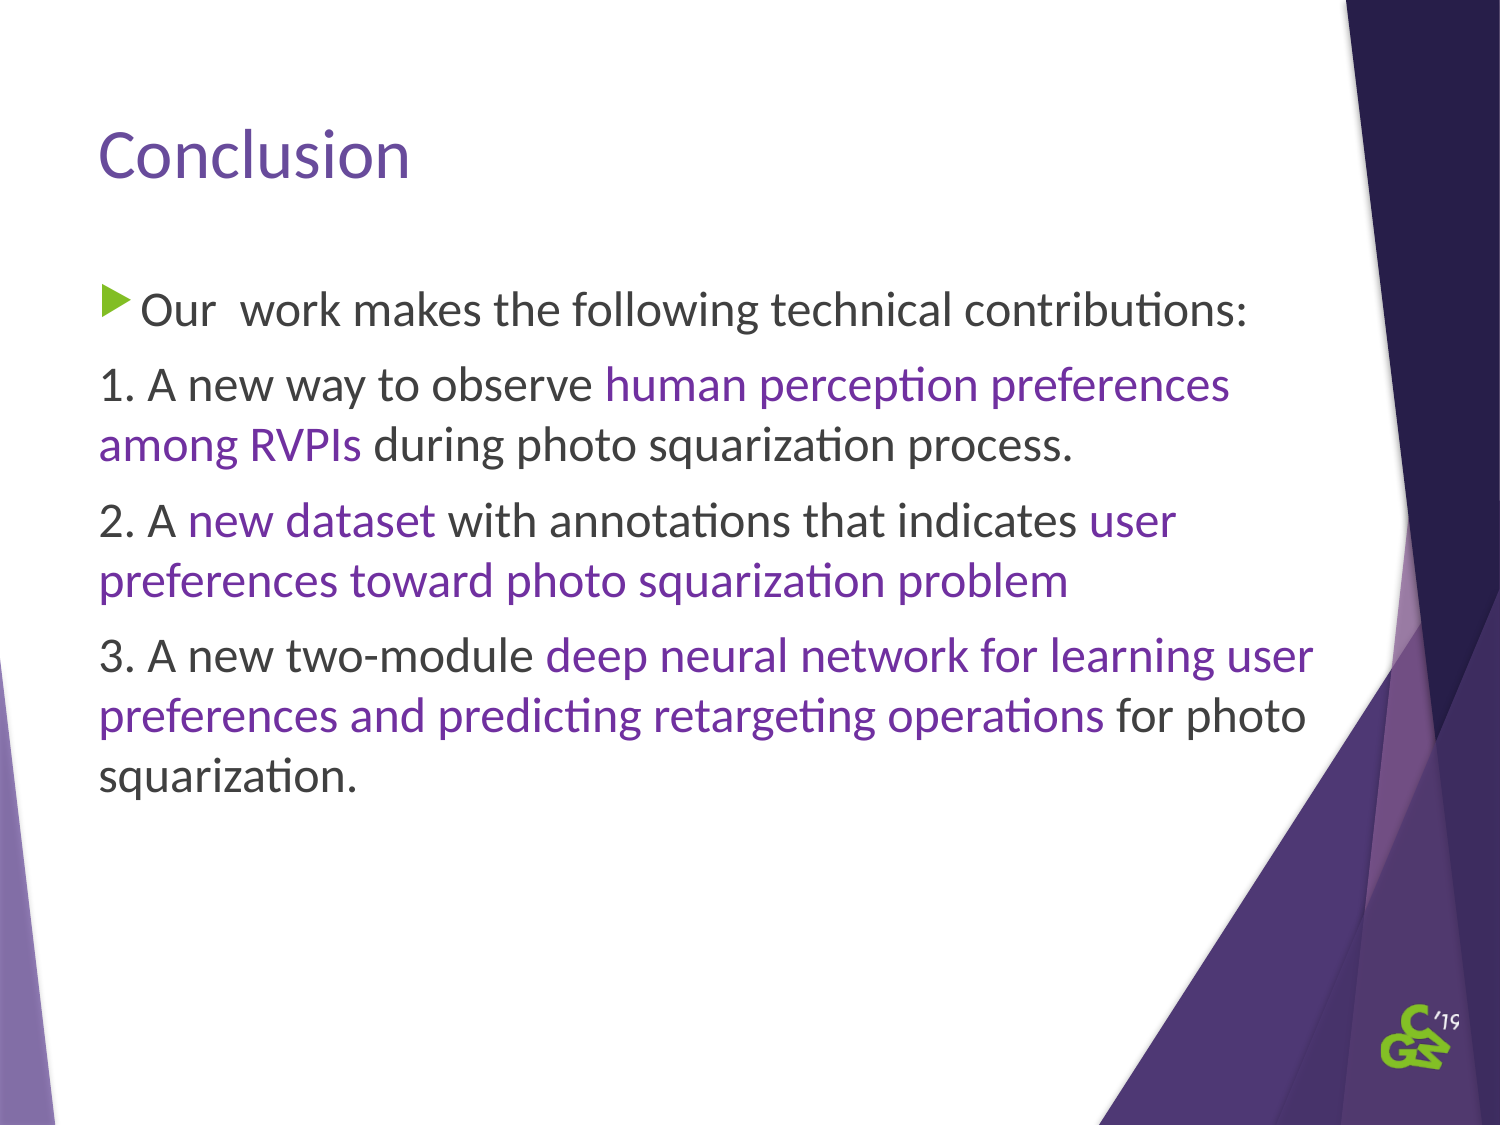

# Conclusion
Our  work makes the following technical contributions:
1. A new way to observe human perception preferences among RVPIs during photo squarization process.
2. A new dataset with annotations that indicates user preferences toward photo squarization problem
3. A new two-module deep neural network for learning user preferences and predicting retargeting operations for photo squarization.